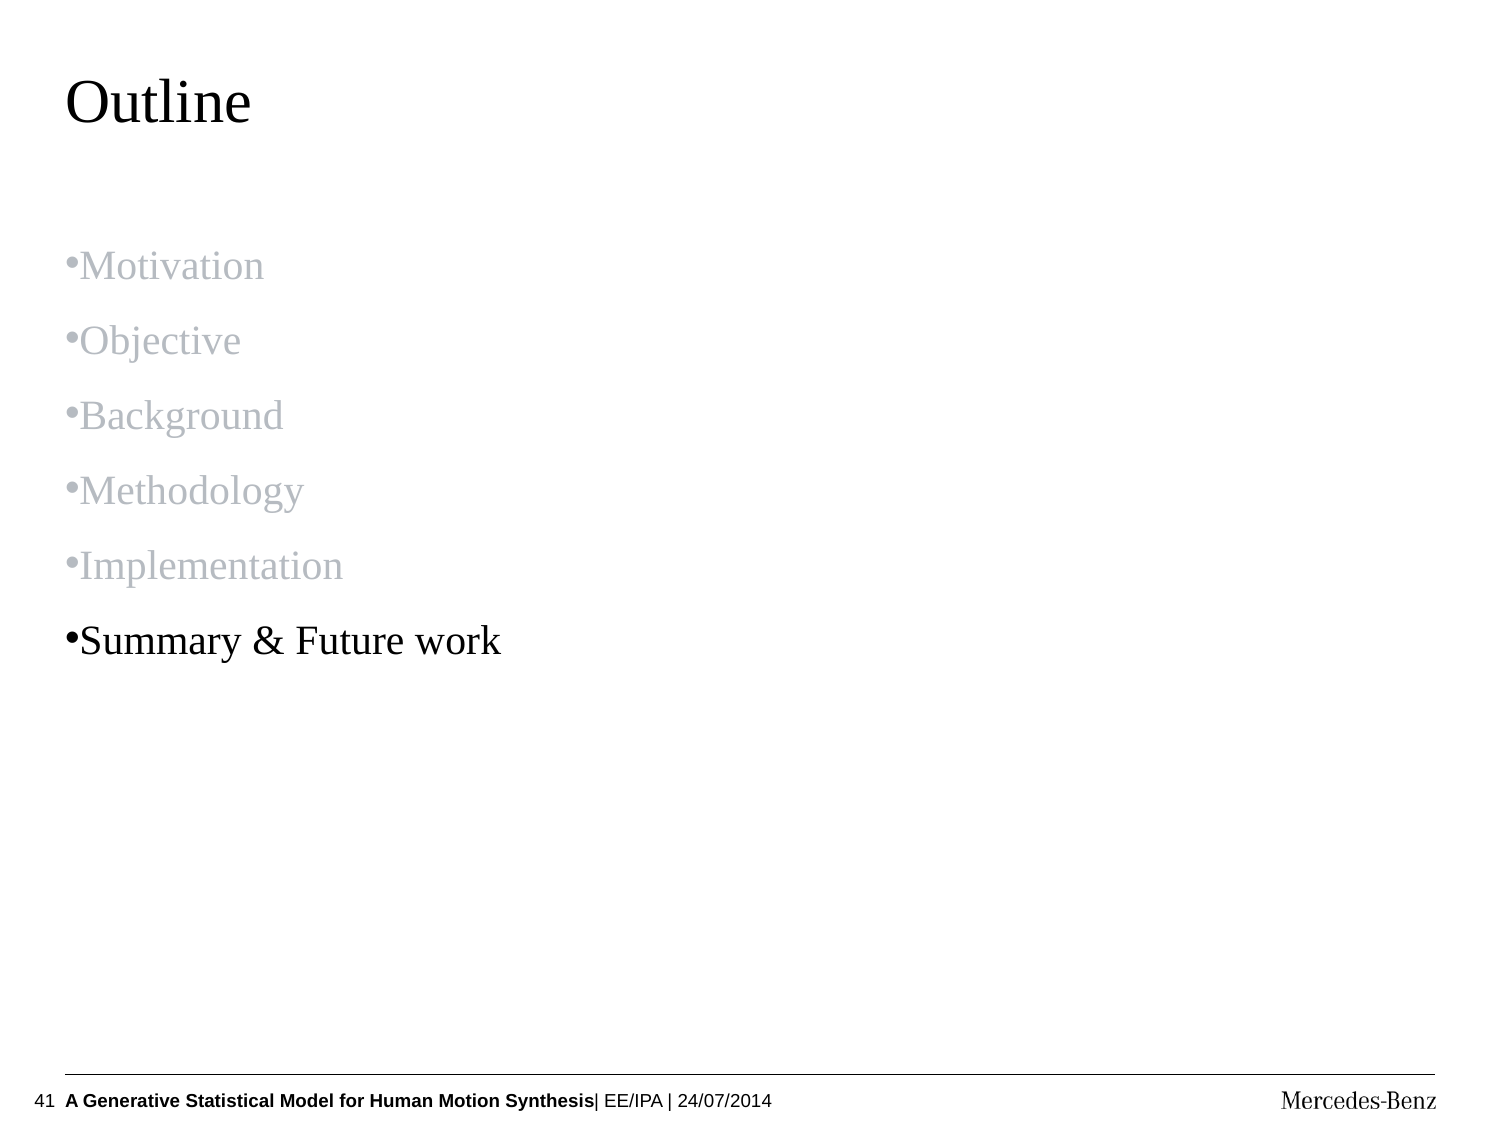

# Outline
Motivation
Objective
Background
Methodology
Implementation
Summary & Future work
41
A Generative Statistical Model for Human Motion Synthesis| EE/IPA | 24/07/2014